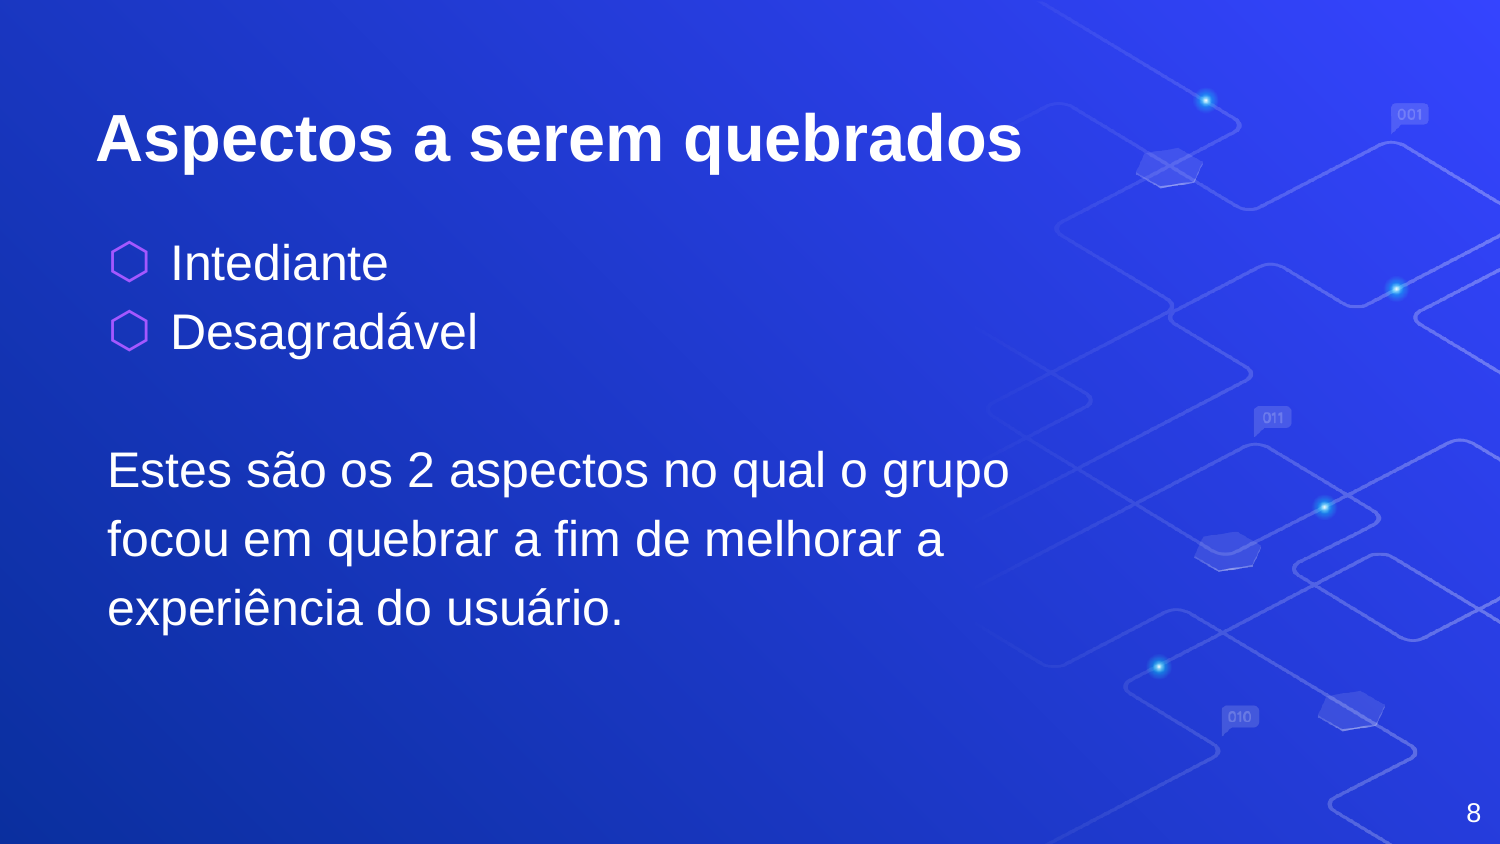

# Aspectos a serem quebrados
Intediante
Desagradável

Estes são os 2 aspectos no qual o grupo focou em quebrar a fim de melhorar a experiência do usuário.
8